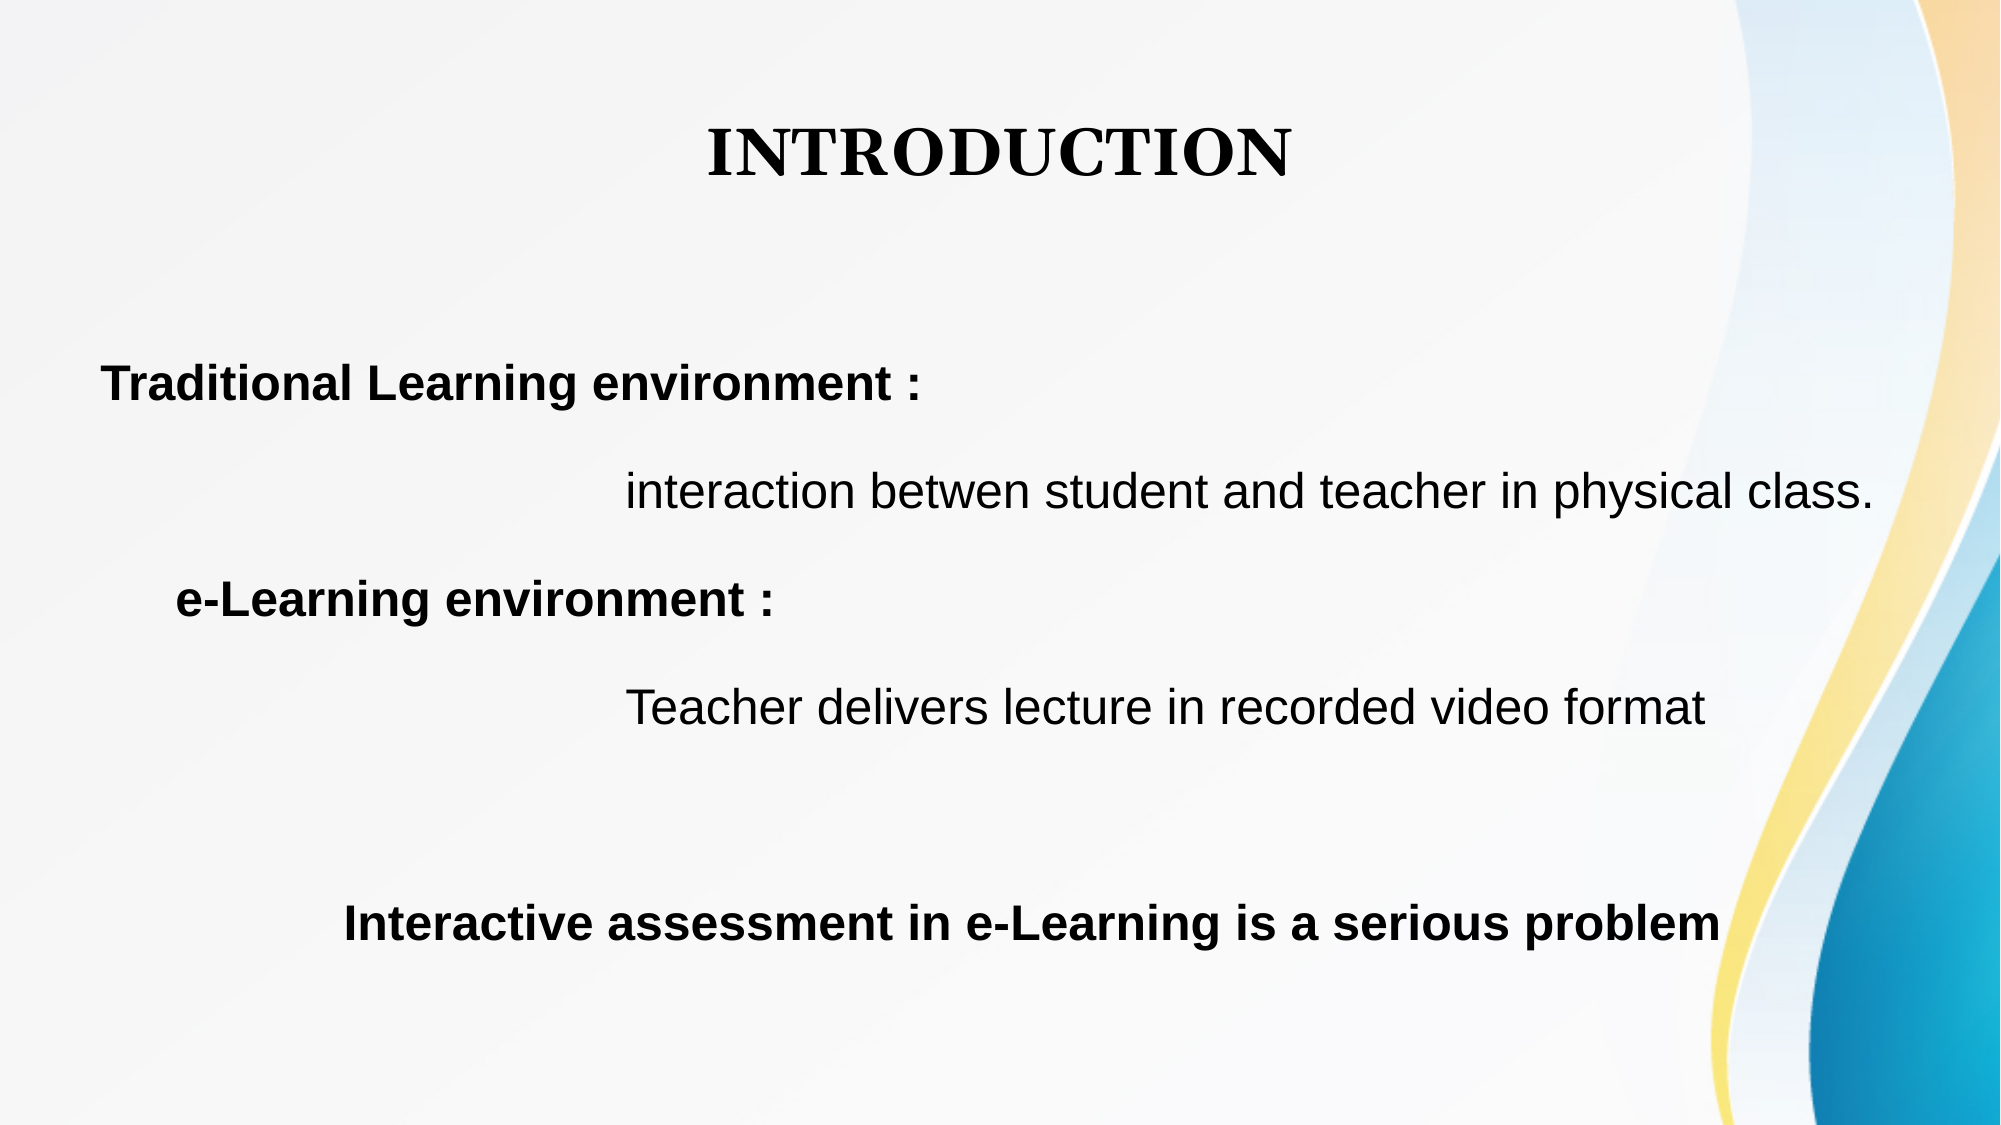

INTRODUCTION

Traditional Learning environment :
interaction betwen student and teacher in physical class.
e-Learning environment :
Teacher delivers lecture in recorded video format

Interactive assessment in e-Learning is a serious problem